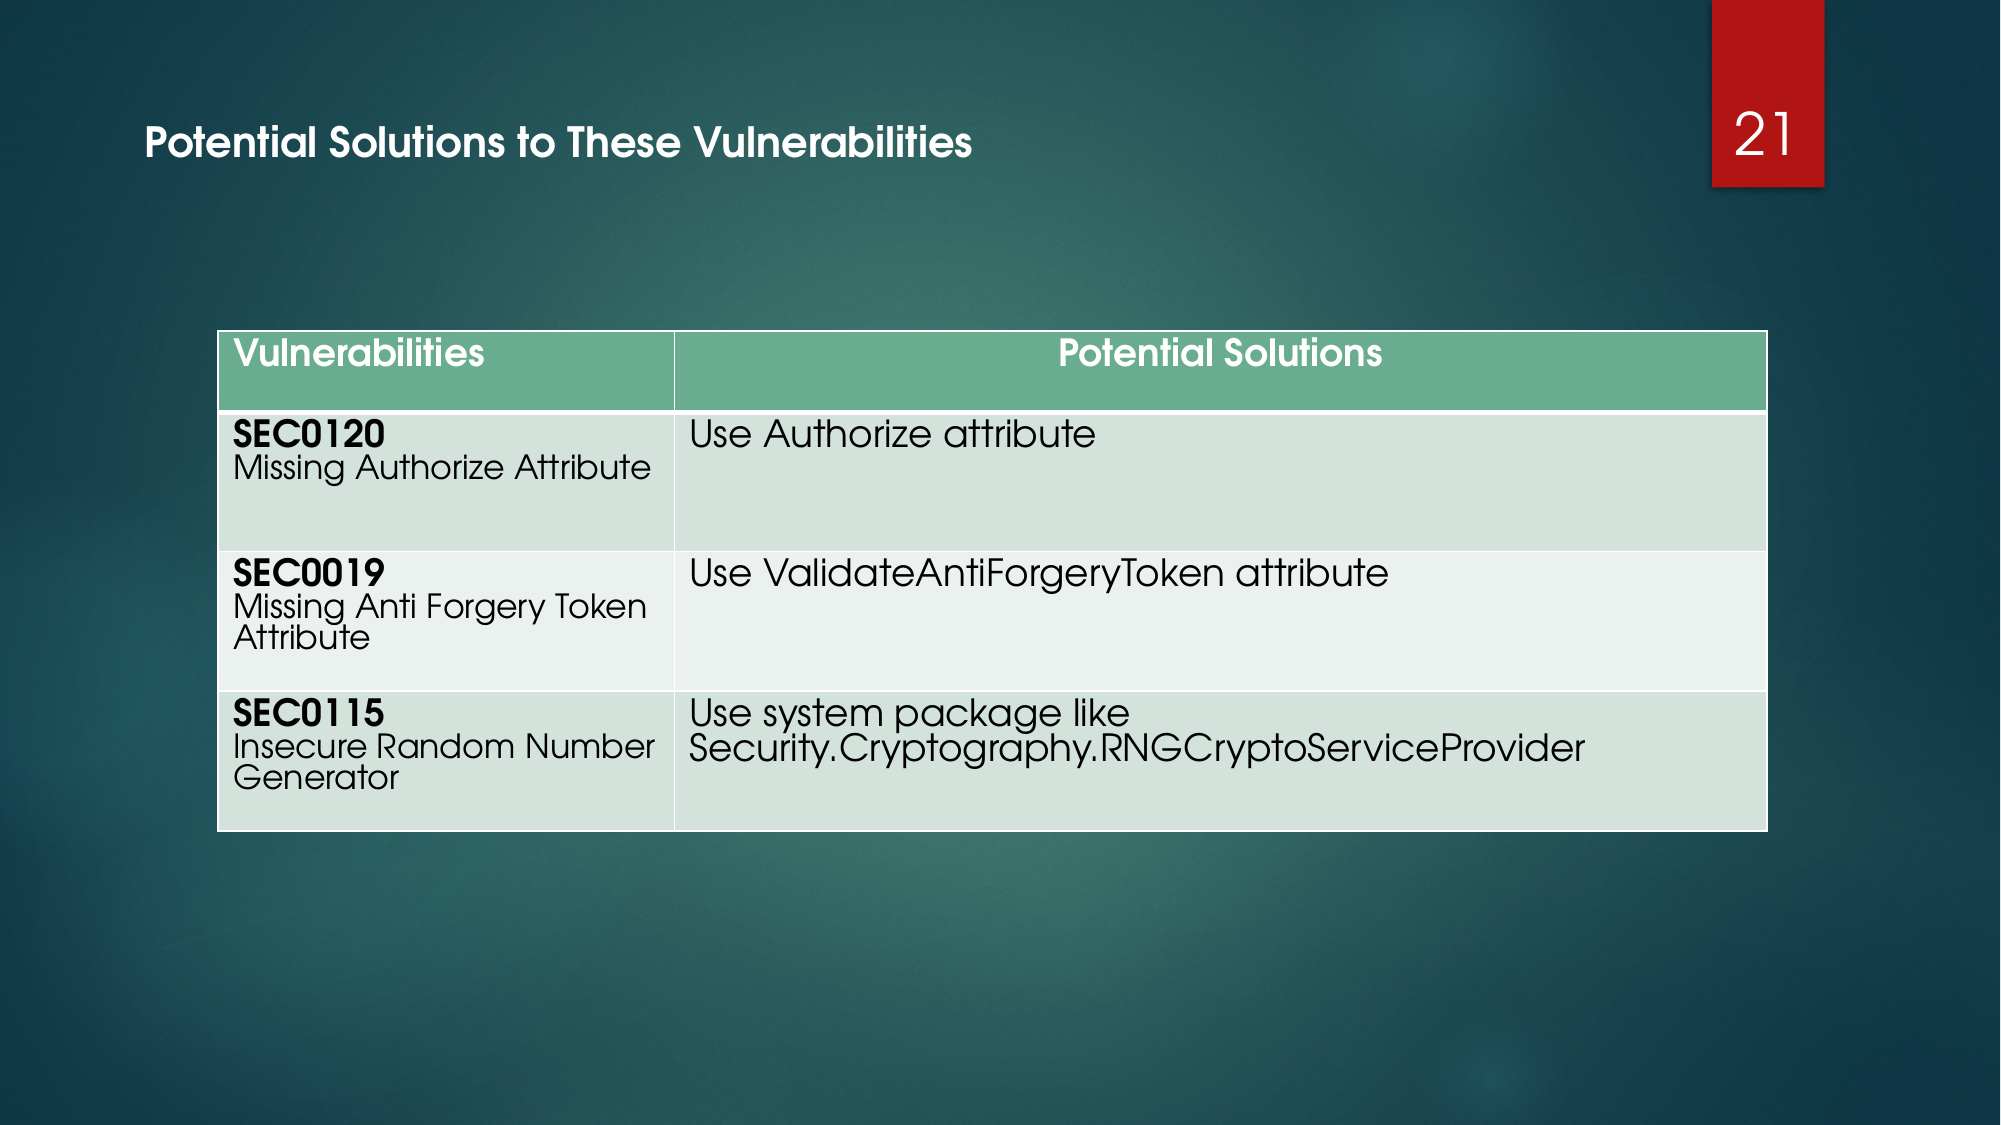

21
Potential Solutions to These Vulnerabilities
| Vulnerabilities | Potential Solutions |
| --- | --- |
| SEC0120 Missing Authorize Attribute | Use Authorize attribute |
| SEC0019 Missing Anti Forgery Token Attribute | Use ValidateAntiForgeryToken attribute |
| SEC0115 Insecure Random Number Generator | Use system package like Security.Cryptography.RNGCryptoServiceProvider |